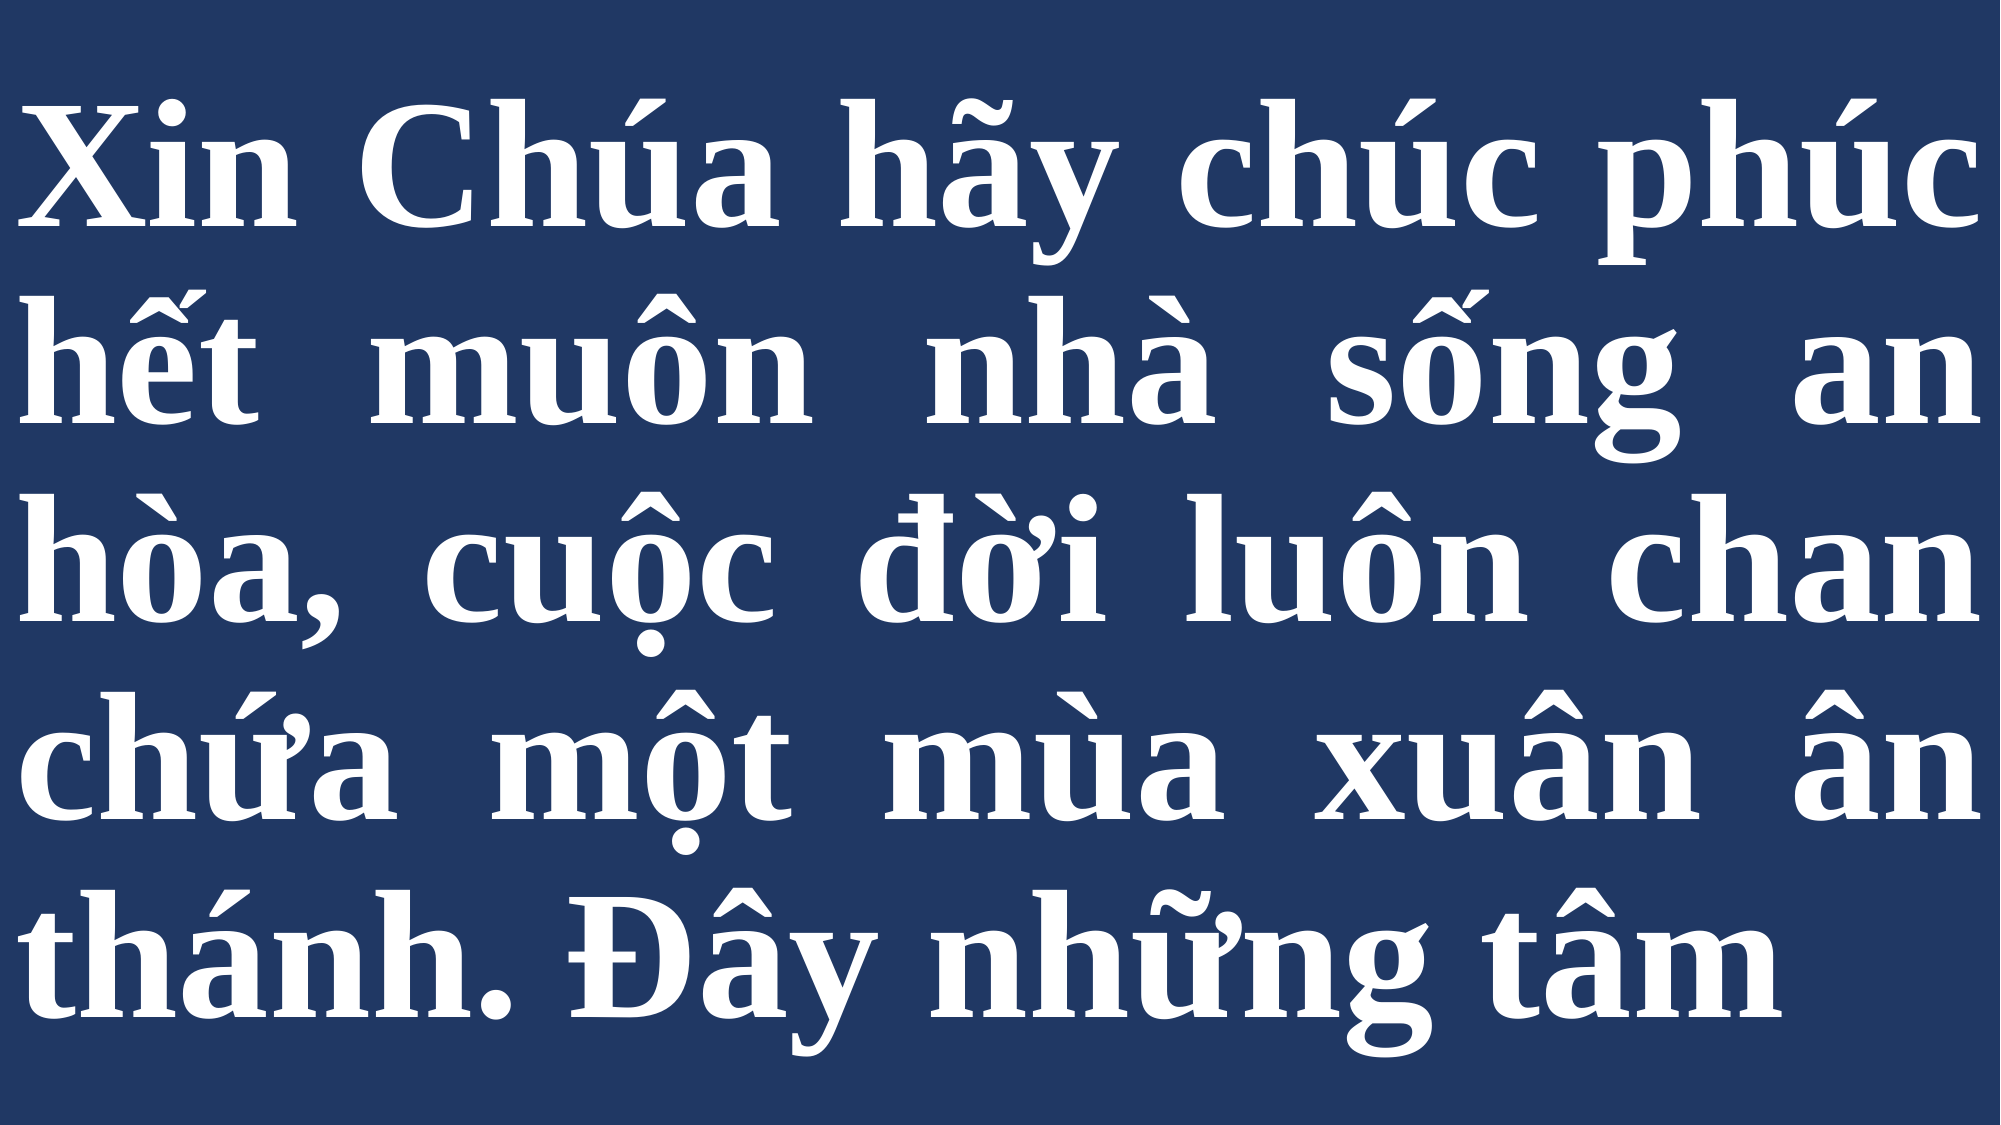

# Xin Chúa hãy chúc phúc hết muôn nhà sống an hòa, cuộc đời luôn chan chứa một mùa xuân ân thánh. Đây những tâm